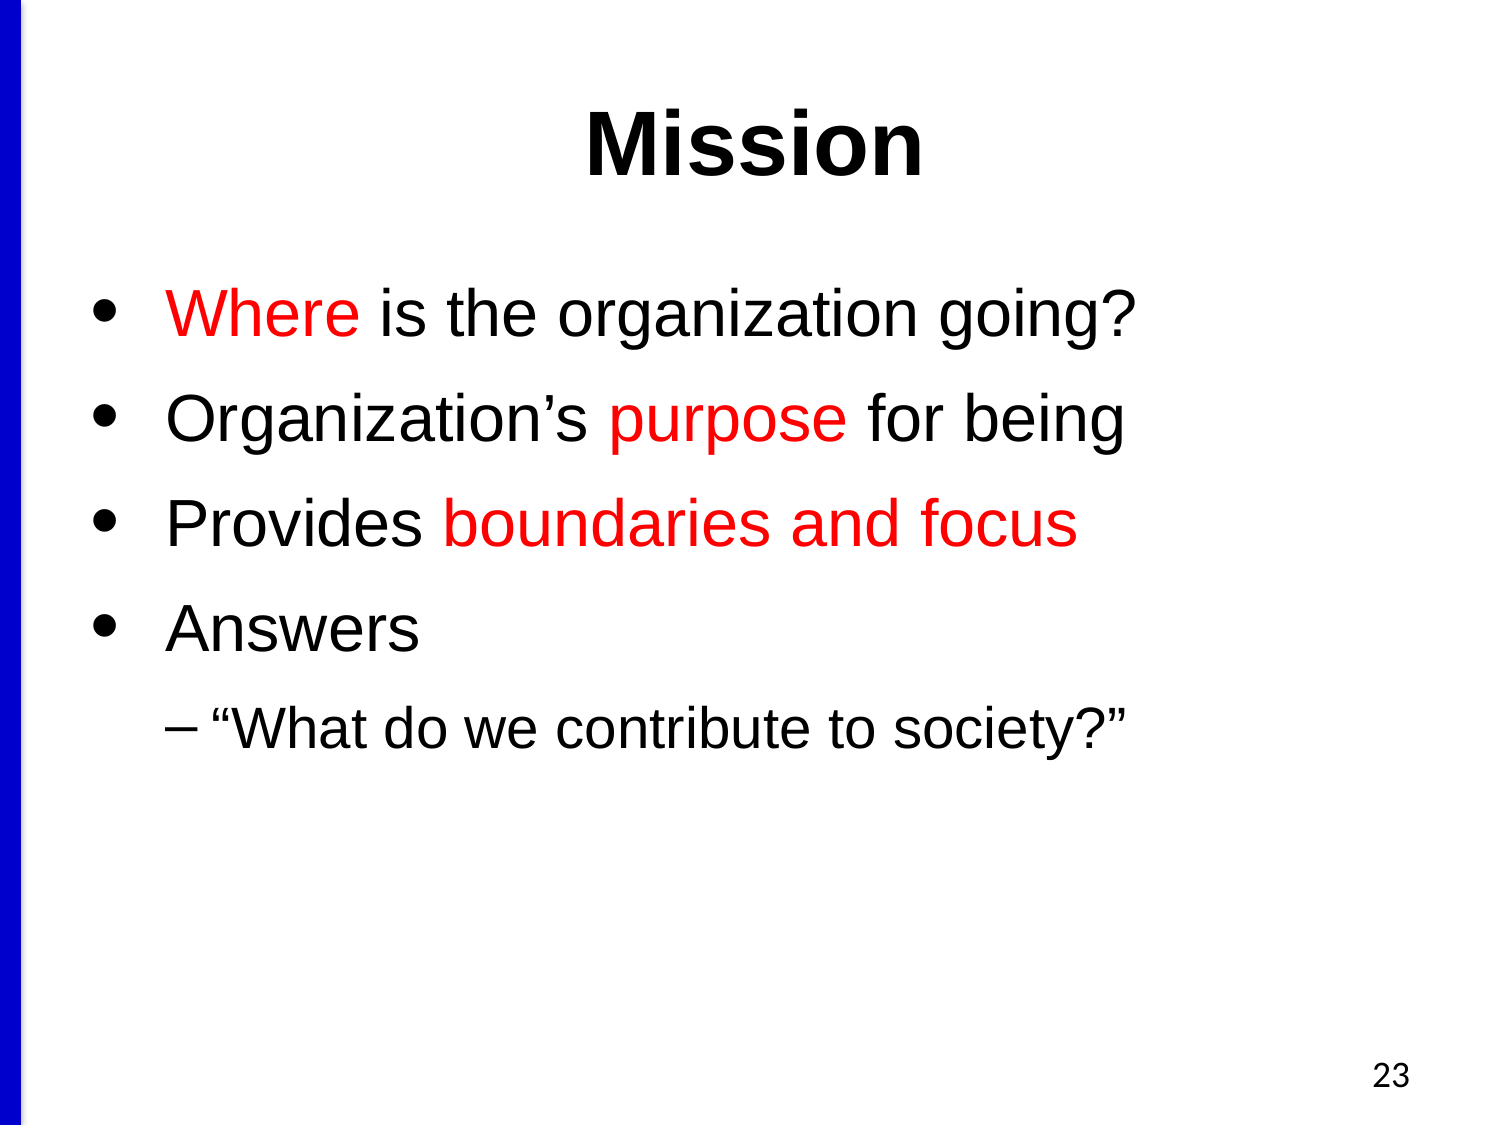

# Mission
Where is the organization going?
Organization’s purpose for being
Provides boundaries and focus
Answers
“What do we contribute to society?”
23